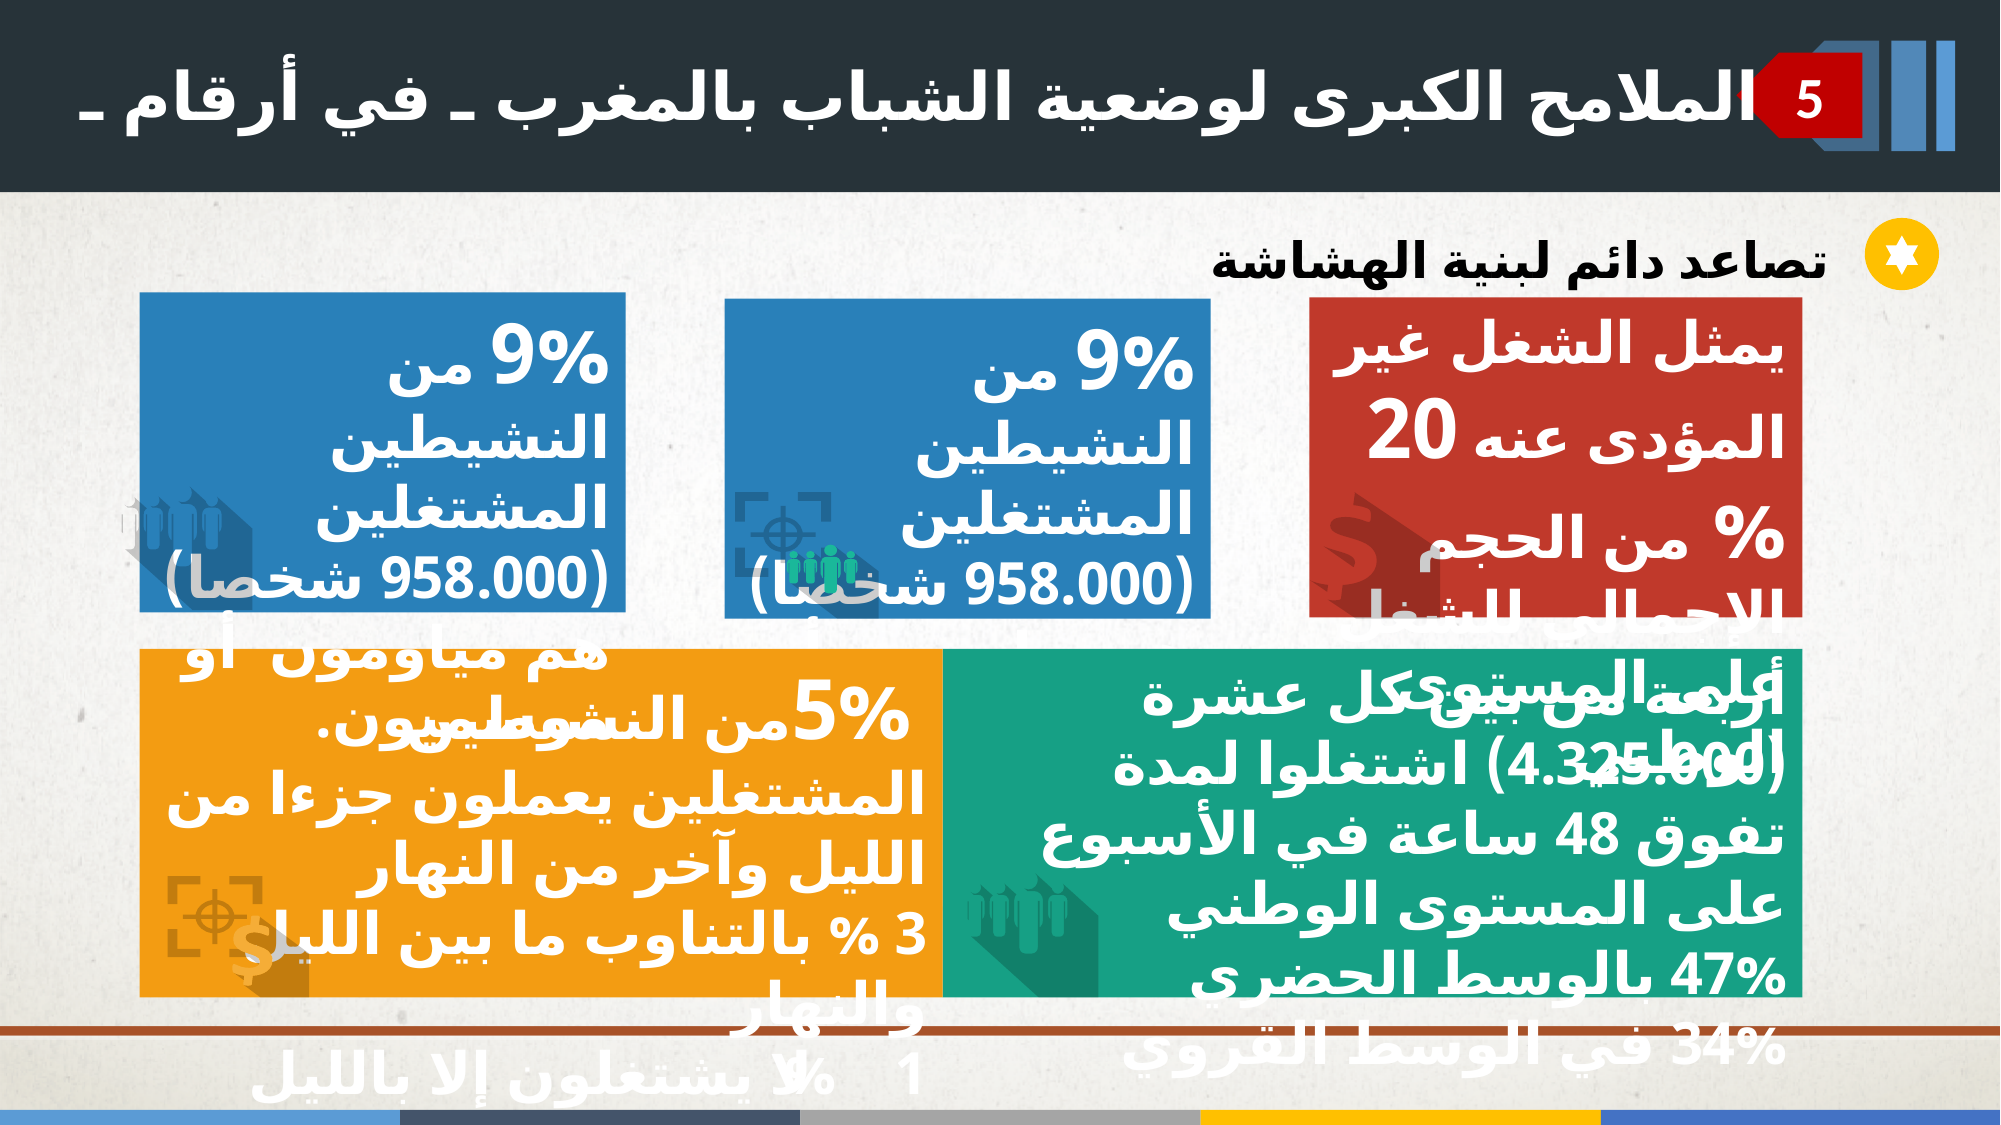

الملامح الكبرى لوضعية الشباب بالمغرب ـ في أرقام ـ
5
تصاعد دائم لبنية الهشاشة

9% من النشيطين المشتغلين (958.000 شخصا) هم مياومون  أو موسميون.
يمثل الشغل غير المؤدى عنه 20 % من الحجم الإجمالي للشغل على المستوى الوطني
9% من النشيطين المشتغلين (958.000 شخصا) هم مياومون  أو موسميون.

 5%من النشيطين المشتغلين يعملون جزءا من الليل وآخر من النهار
3 % بالتناوب ما بين الليل والنهار
1 % لا يشتغلون إلا بالليل

أربعة من بين كل عشرة (4.325.000) اشتغلوا لمدة تفوق 48 ساعة في الأسبوع على المستوى الوطني
47% بالوسط الحضري
34% في الوسط القروي